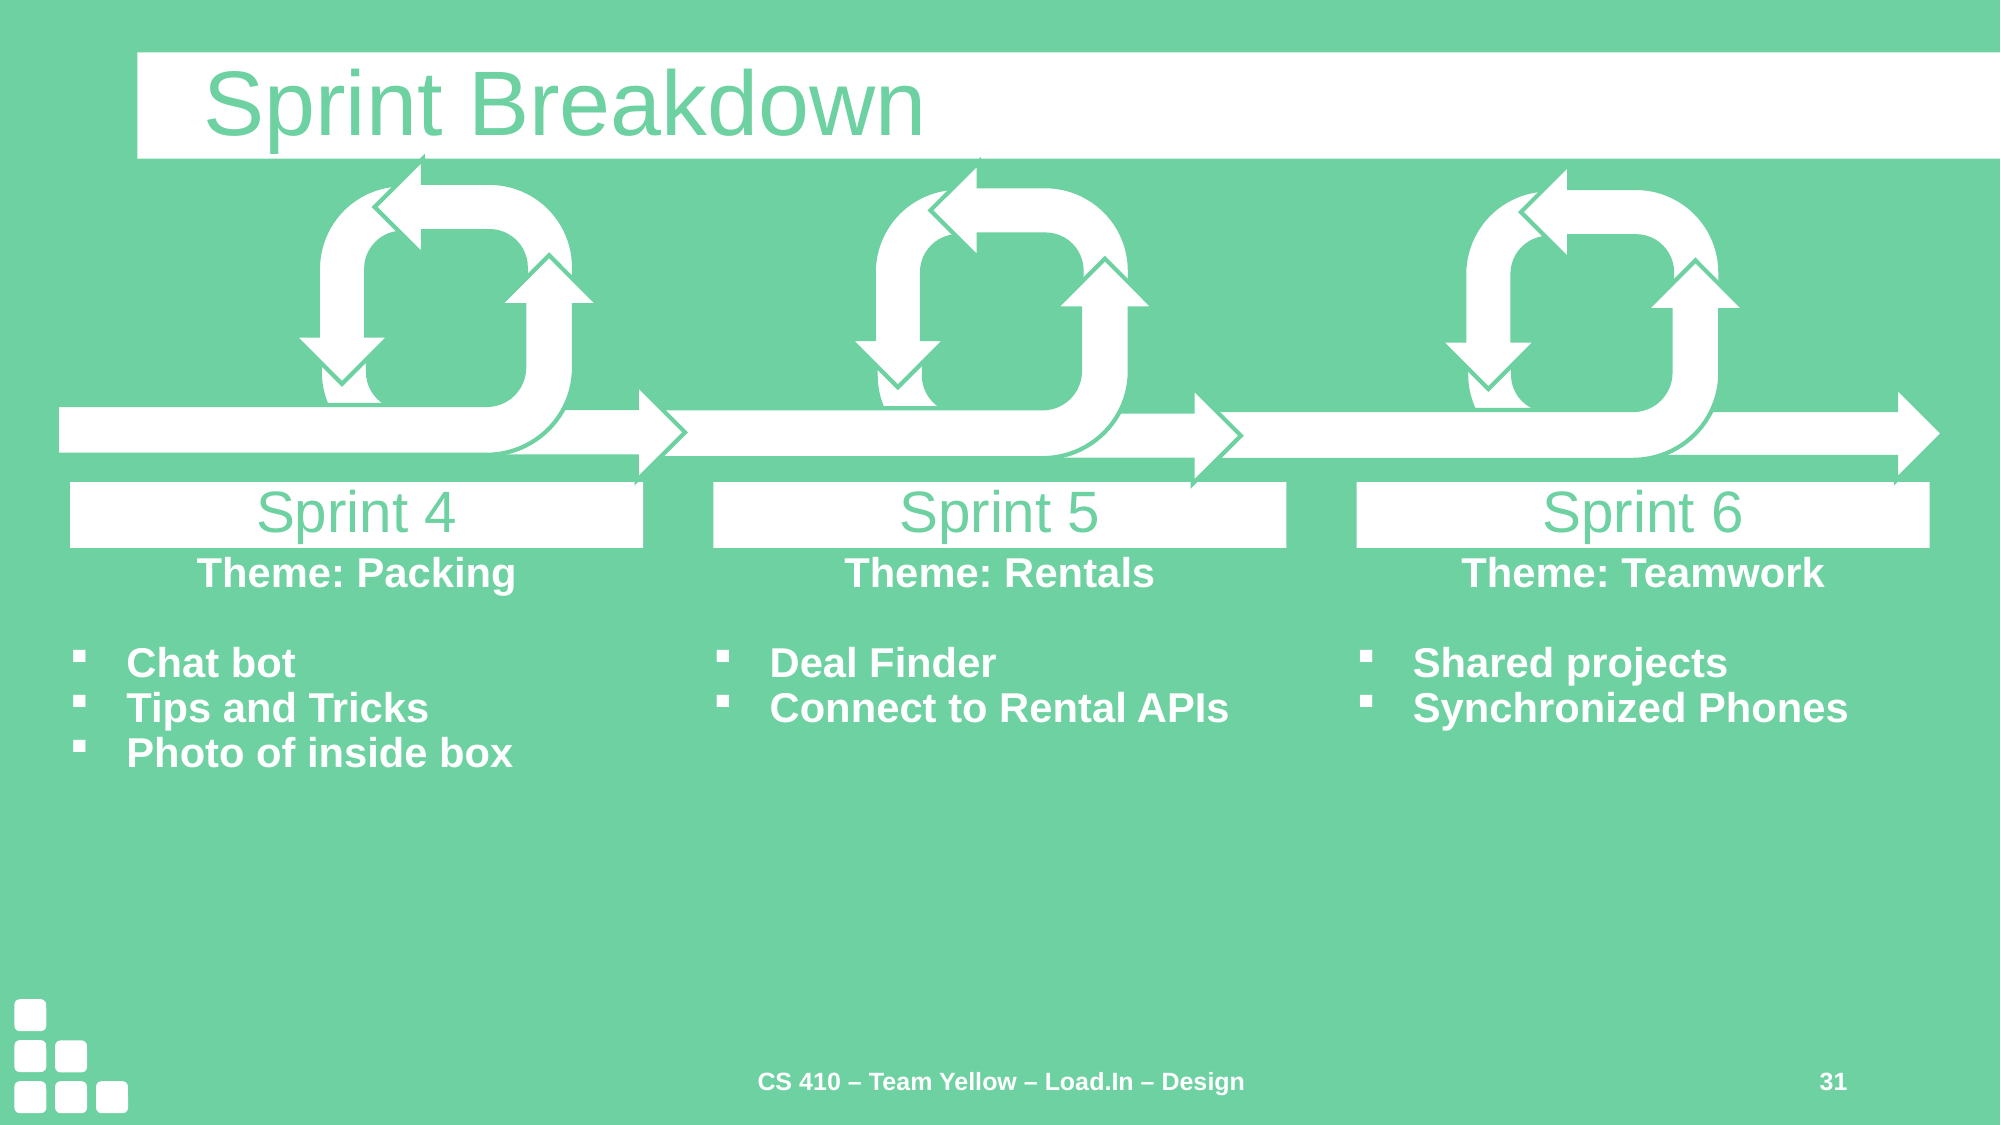

Sprint Breakdown

Sprint 4
Theme: Packing

Chat bot
Tips and Tricks
Photo of inside box

Sprint 5
Theme: Rentals

Deal Finder
Connect to Rental APIs
Sprint 6
Theme: Teamwork

Shared projects
Synchronized Phones

CS 410 – Team Yellow – Load.In – Design
31